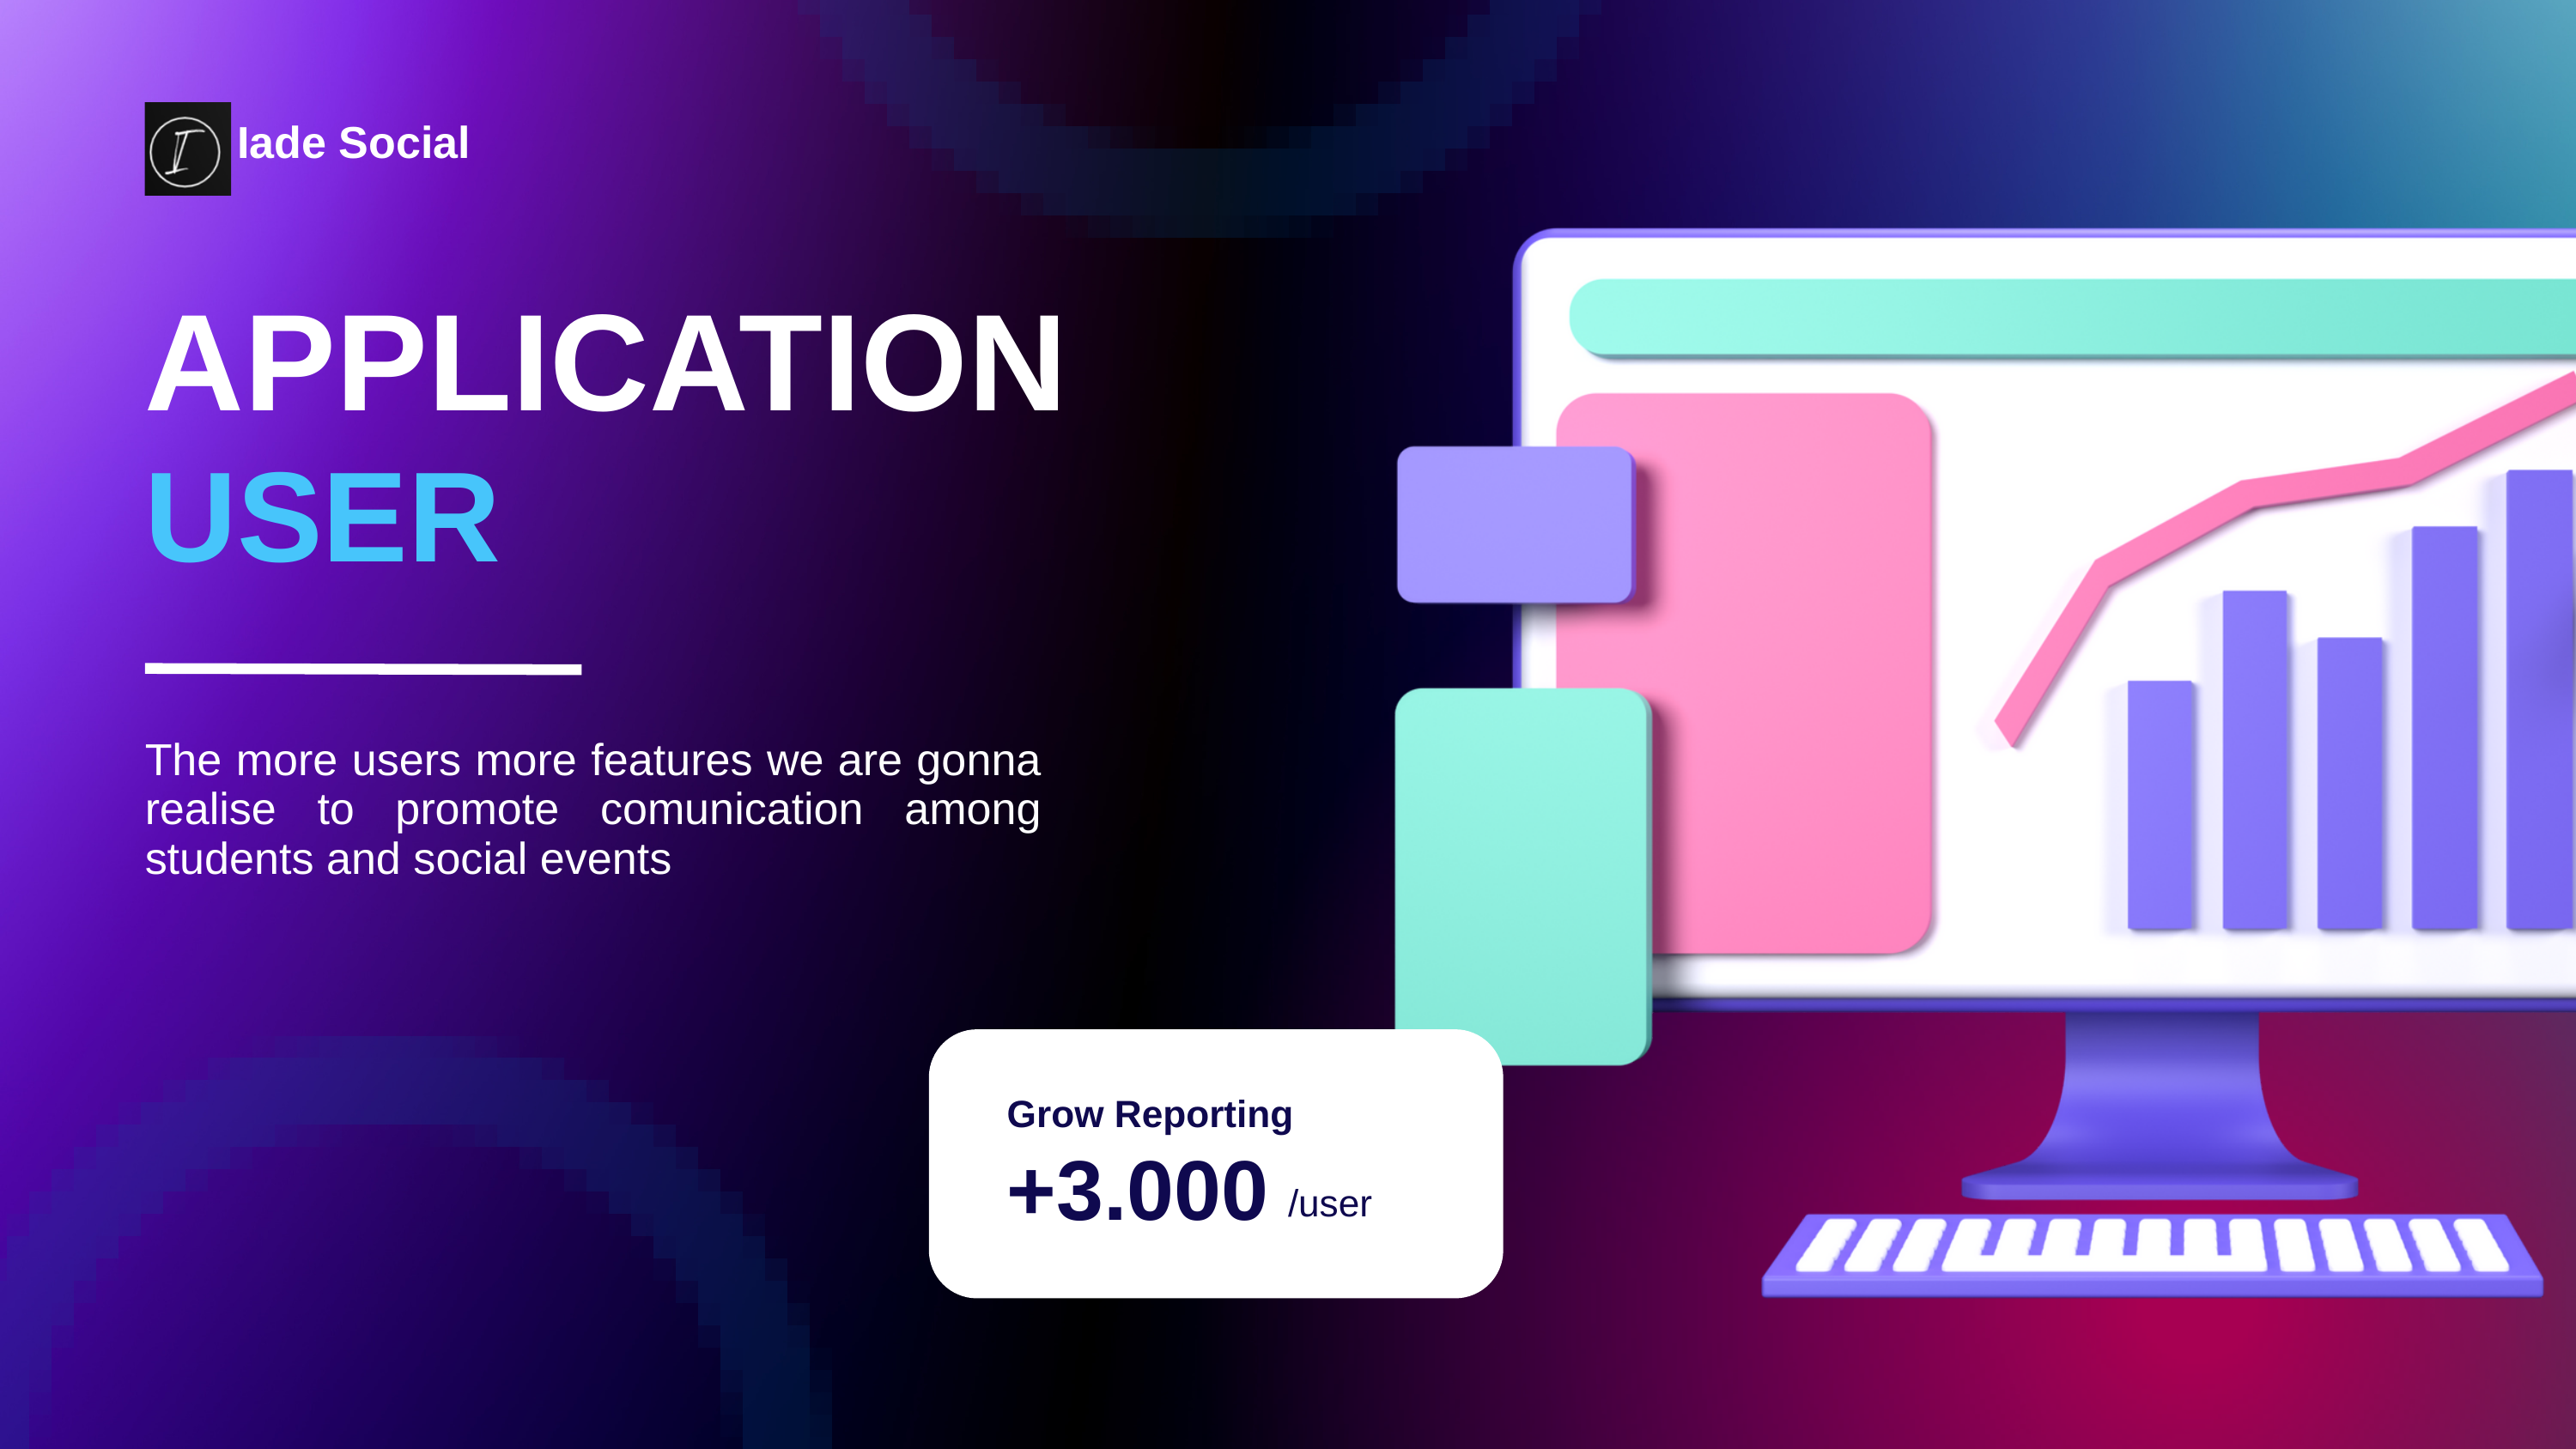

Iade Social

APPLICATION
USER

The more users more features we are gonna realise to promote comunication among students and social events

Grow Reporting
+3.000
/user